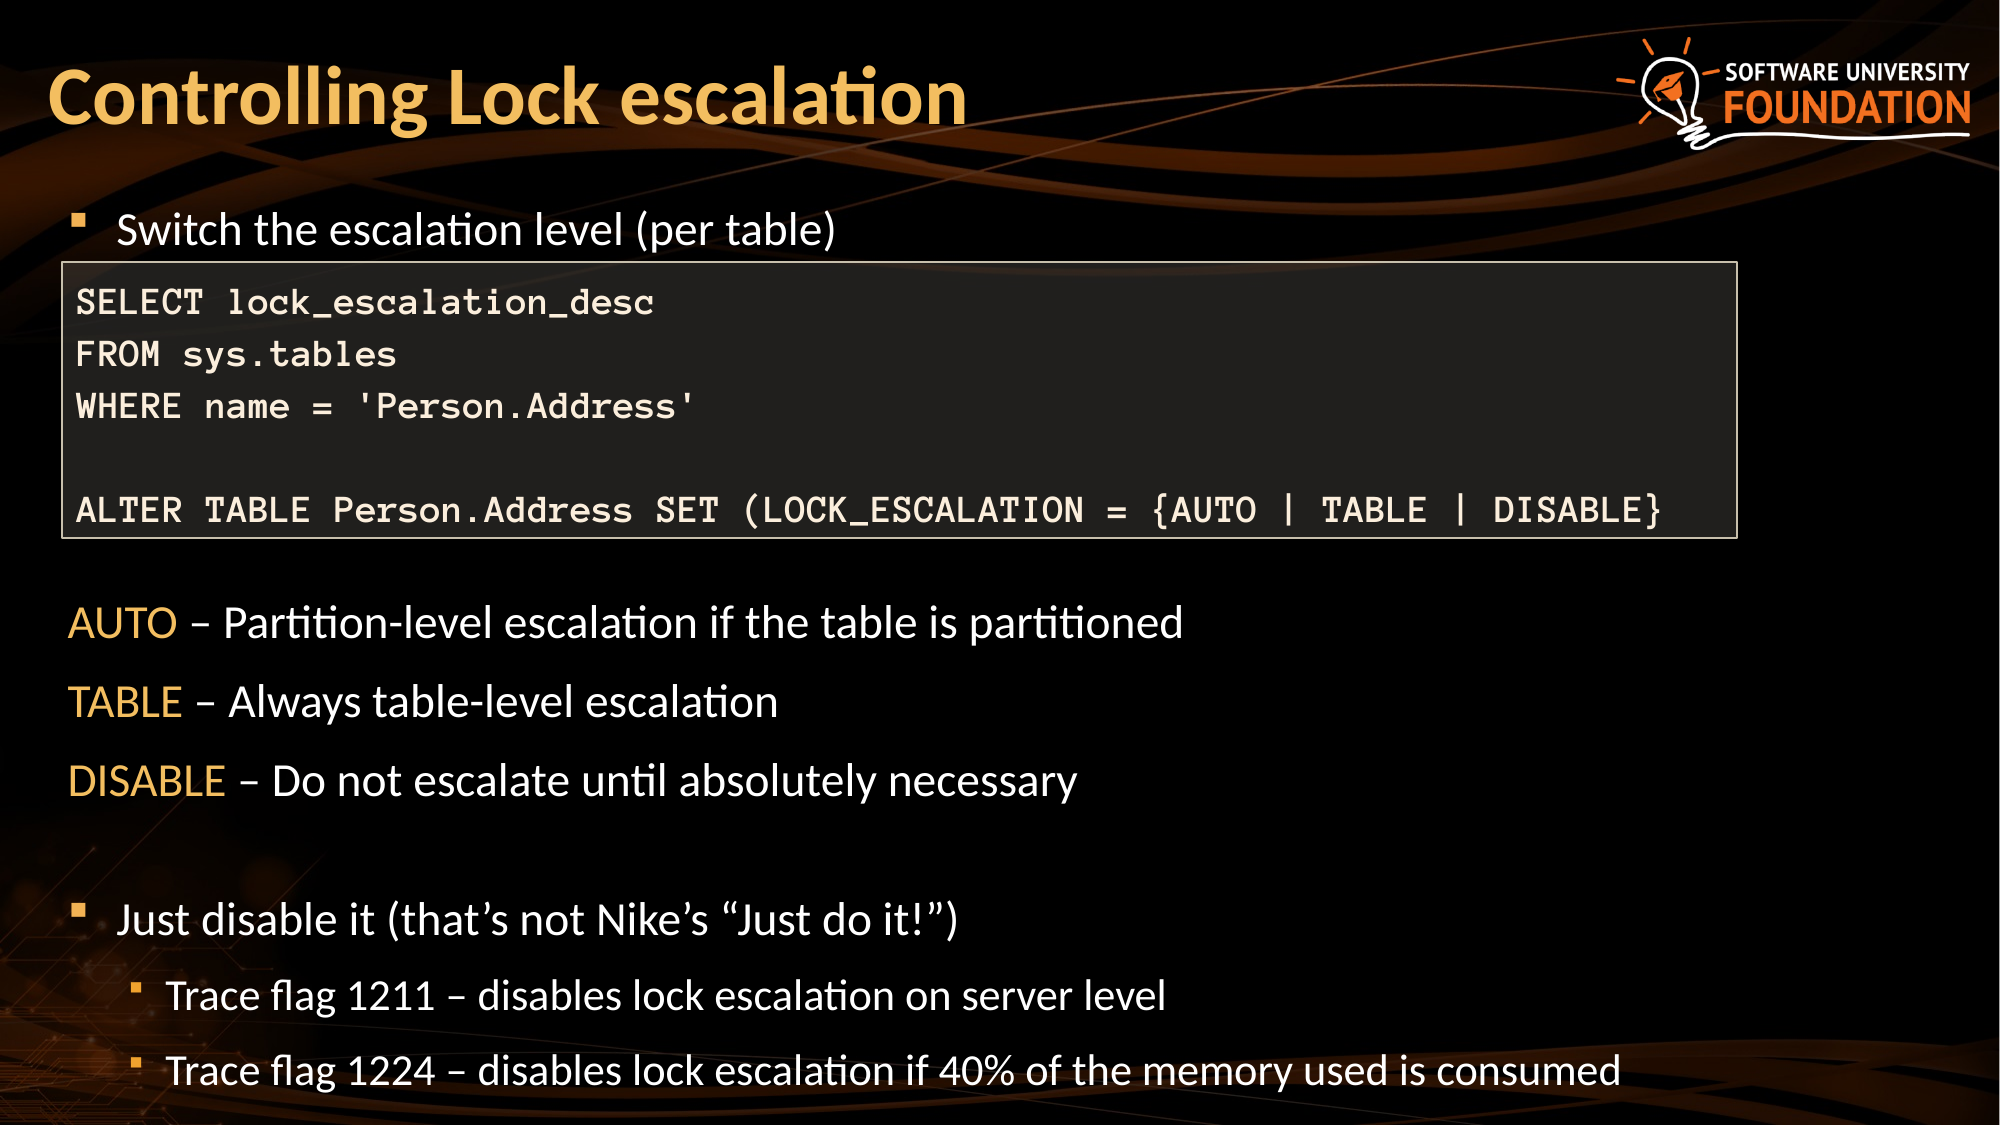

# Controlling Lock escalation

Switch the escalation level (per table)

AUTO – Partition-level escalation if the table is partitioned
TABLE – Always table-level escalation
DISABLE – Do not escalate until absolutely necessary
Just disable it (that’s not Nike’s “Just do it!”)
Trace flag 1211 – disables lock escalation on server level
Trace flag 1224 – disables lock escalation if 40% of the memory used is consumed

SELECT lock_escalation_desc
FROM sys.tables
WHERE name = 'Person.Address'

ALTER TABLE Person.Address SET (LOCK_ESCALATION = {AUTO | TABLE | DISABLE}